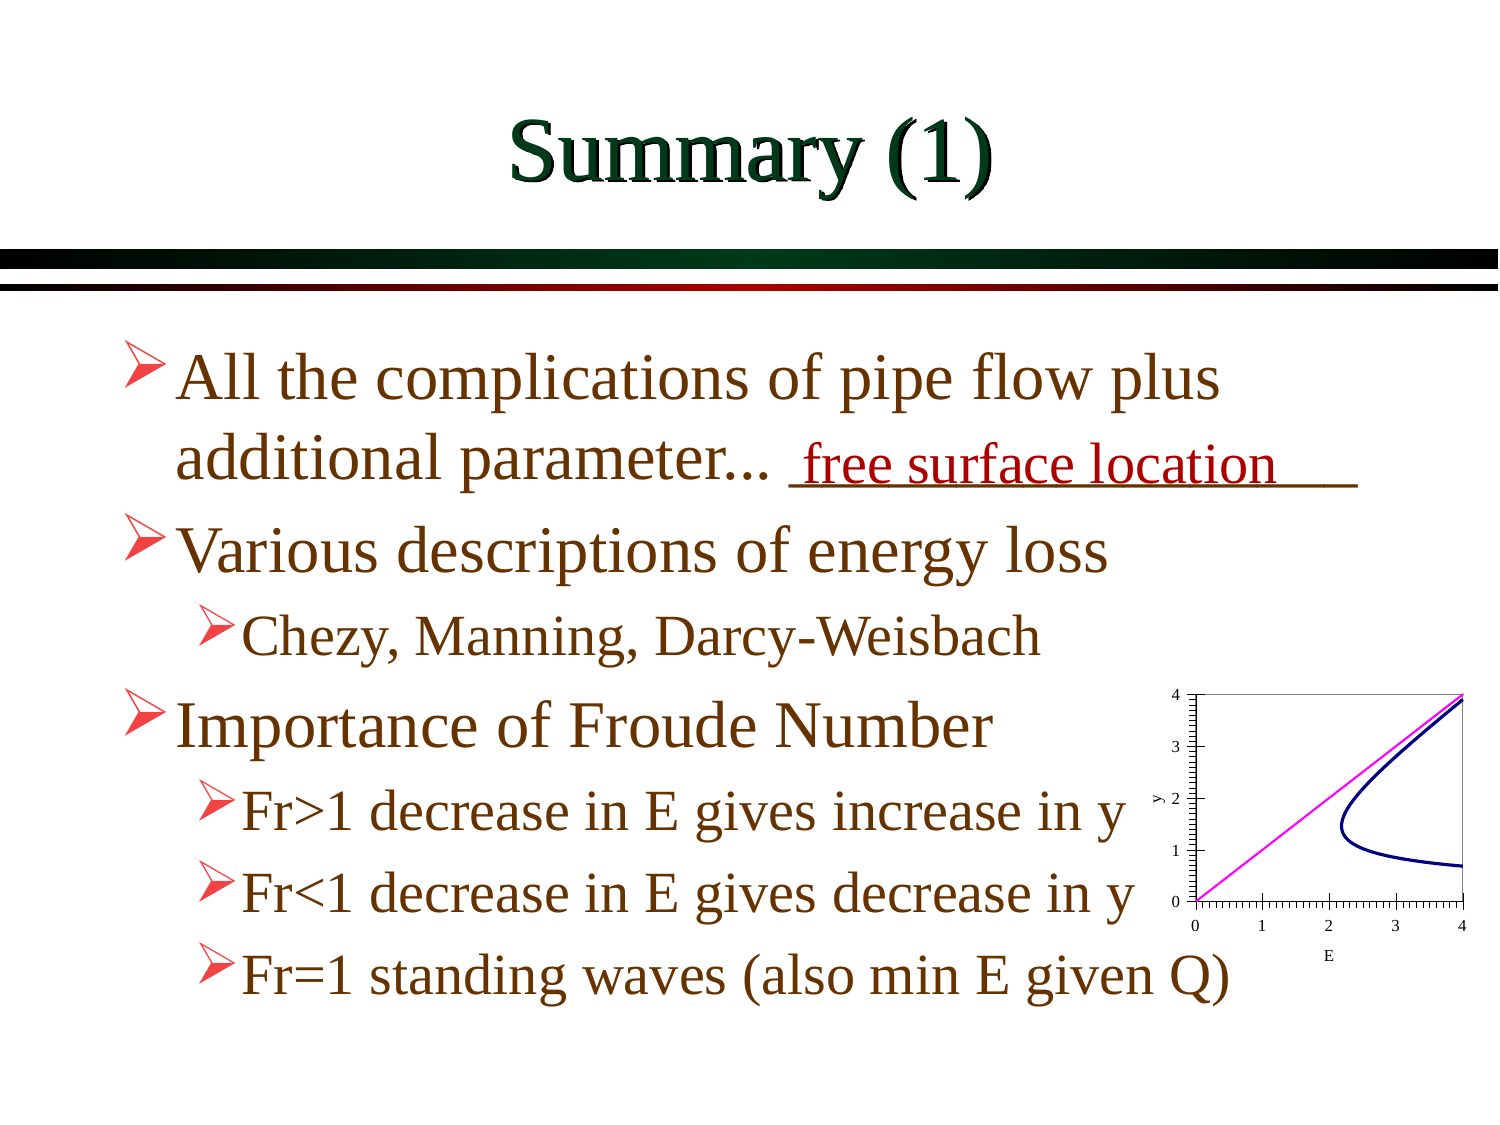

# Summary (1)
All the complications of pipe flow plus additional parameter... _________________
Various descriptions of energy loss
Chezy, Manning, Darcy-Weisbach
Importance of Froude Number
Fr>1 decrease in E gives increase in y
Fr<1 decrease in E gives decrease in y
Fr=1 standing waves (also min E given Q)
free surface location

### Chart

| Category | y |  |
|---|---|---|